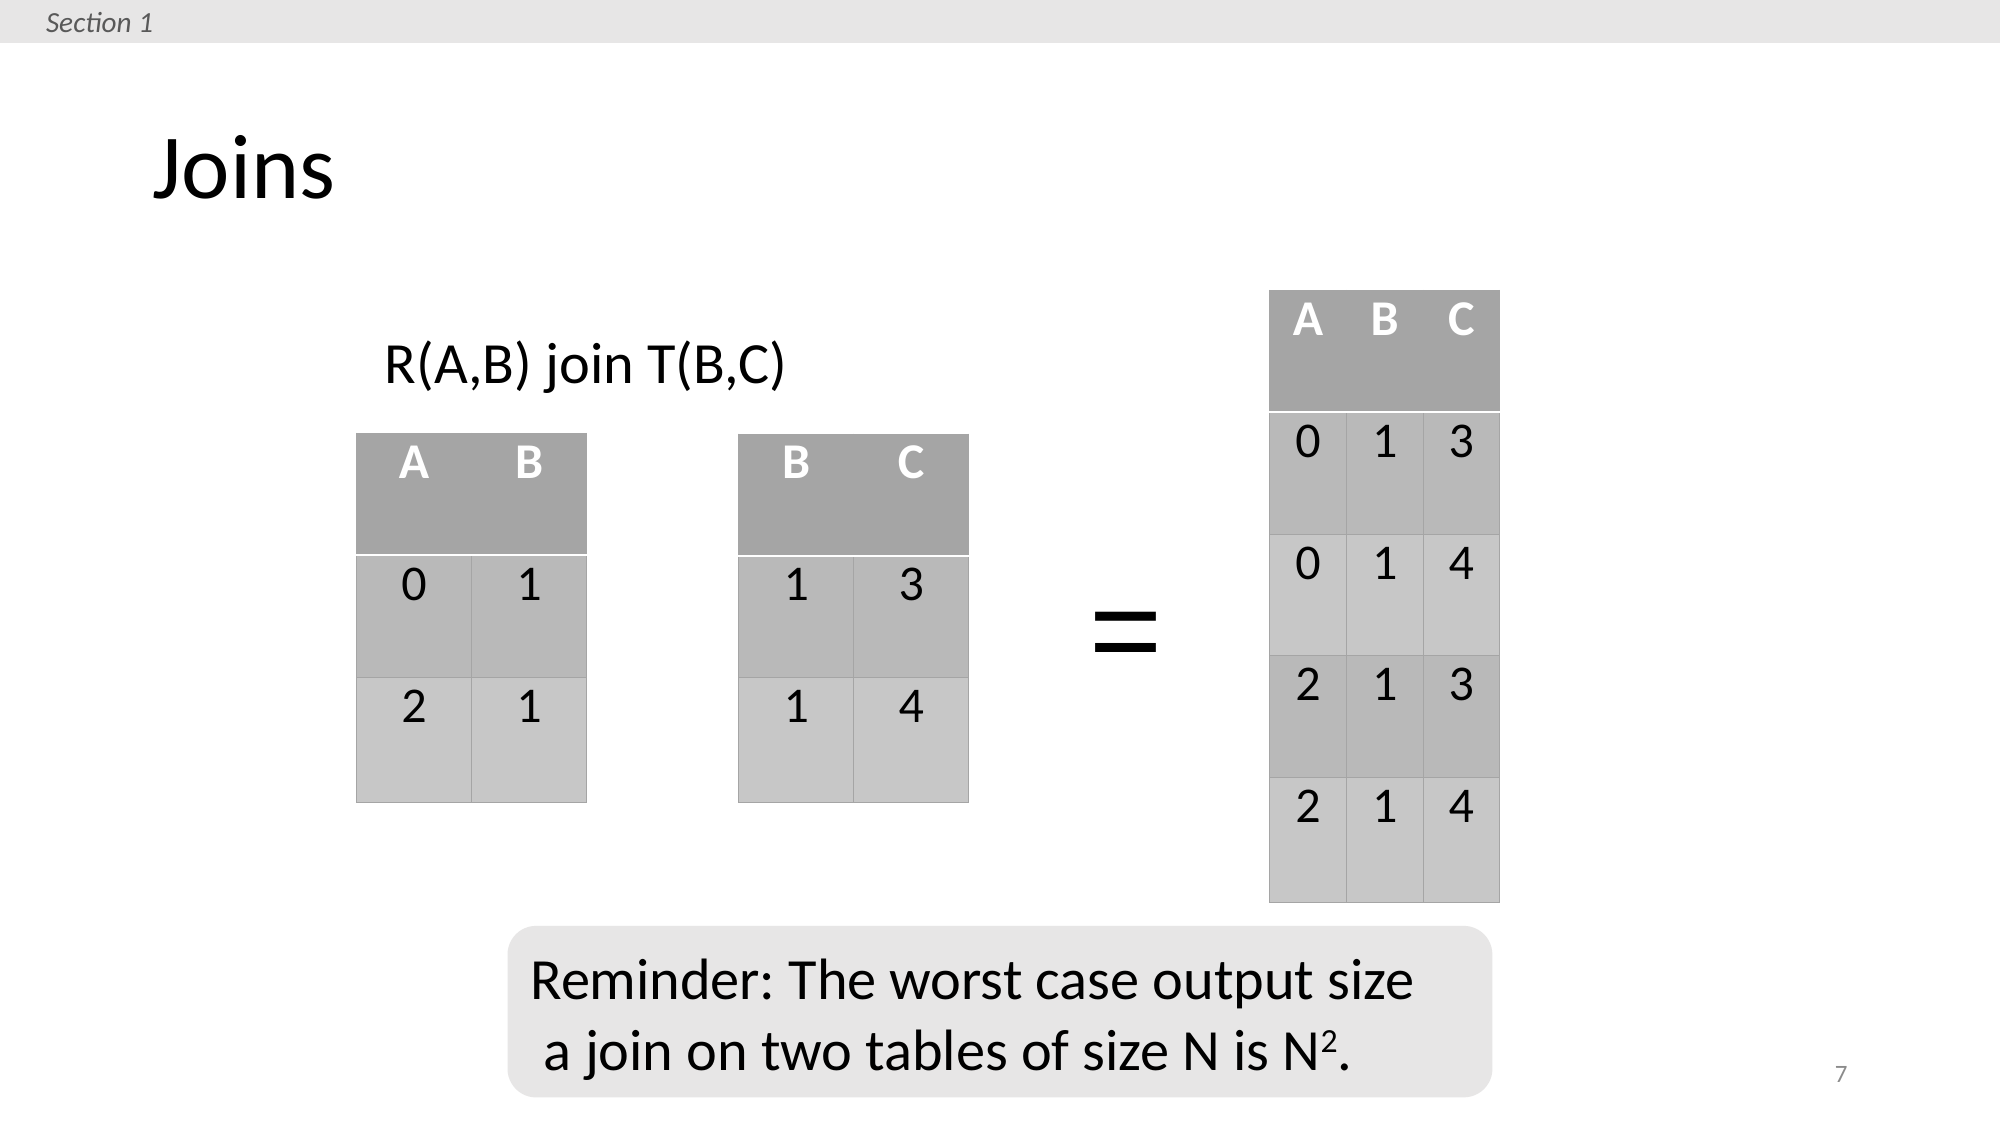

Section 1
# Joins
| A | B | C |
| --- | --- | --- |
| 0 | 1 | 3 |
| 0 | 1 | 4 |
| 2 | 1 | 3 |
| 2 | 1 | 4 |
 R(A,B) join T(B,C)
| A | B |
| --- | --- |
| 0 | 1 |
| 2 | 1 |
| B | C |
| --- | --- |
| 1 | 3 |
| 1 | 4 |
 =
Reminder: The worst case output size
 a join on two tables of size N is N2.
7